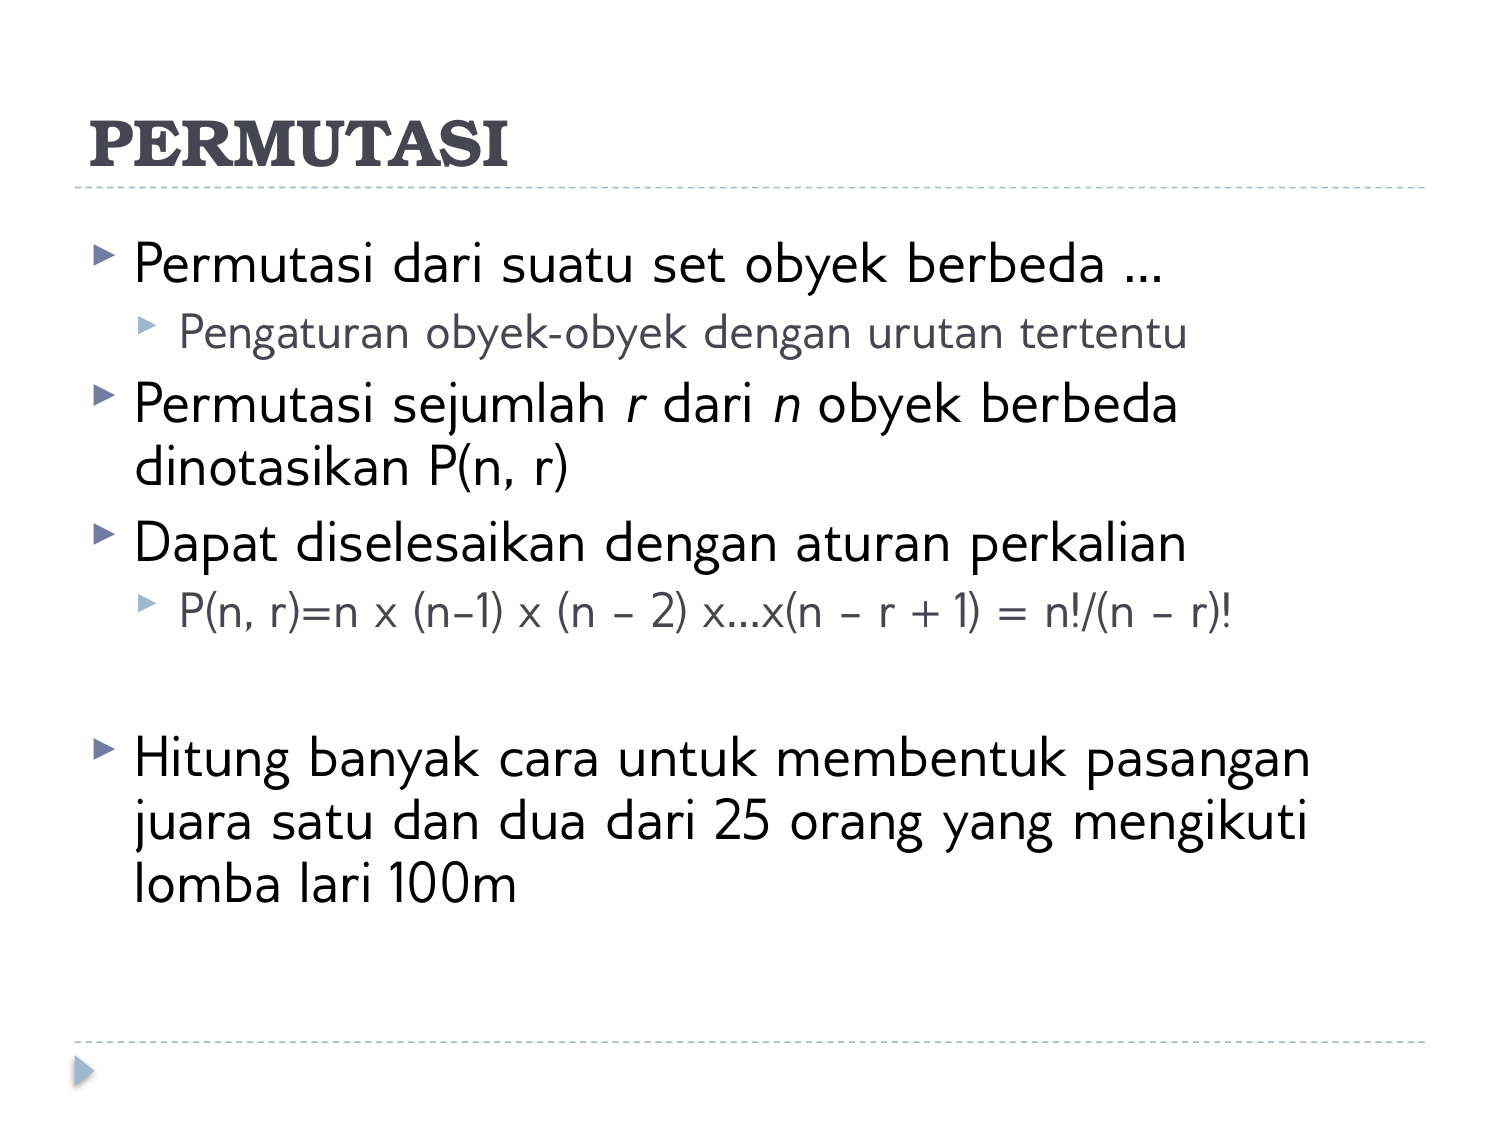

# PERMUTASI
Permutasi dari suatu set obyek berbeda …
Pengaturan obyek-obyek dengan urutan tertentu
Permutasi sejumlah r dari n obyek berbeda dinotasikan P(n, r)
Dapat diselesaikan dengan aturan perkalian
P(n, r)=n x (n–1) x (n – 2) x…x(n – r + 1) = n!/(n – r)!

Hitung banyak cara untuk membentuk pasangan juara satu dan dua dari 25 orang yang mengikuti lomba lari 100m